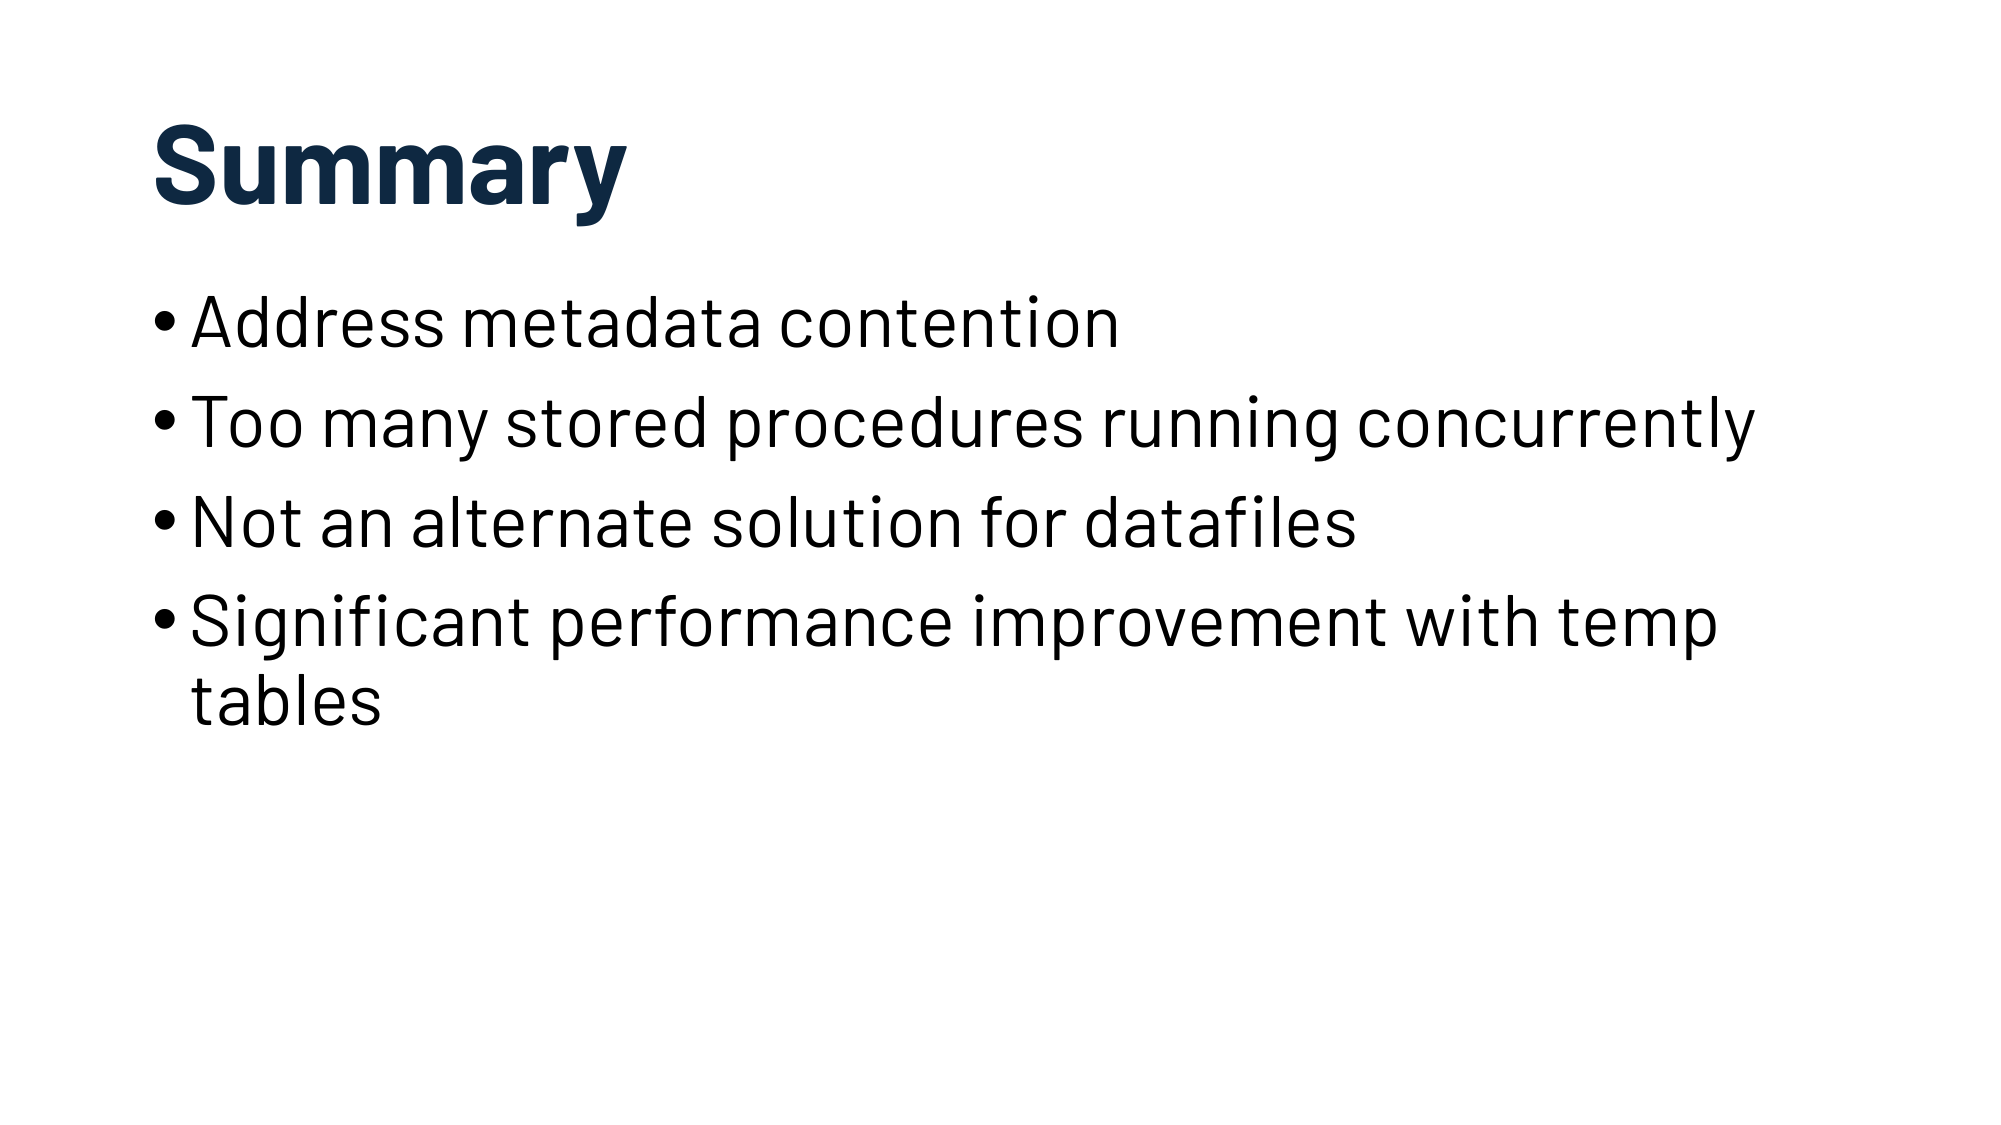

# Summary
Address metadata contention
Too many stored procedures running concurrently
Not an alternate solution for datafiles
Significant performance improvement with temp tables